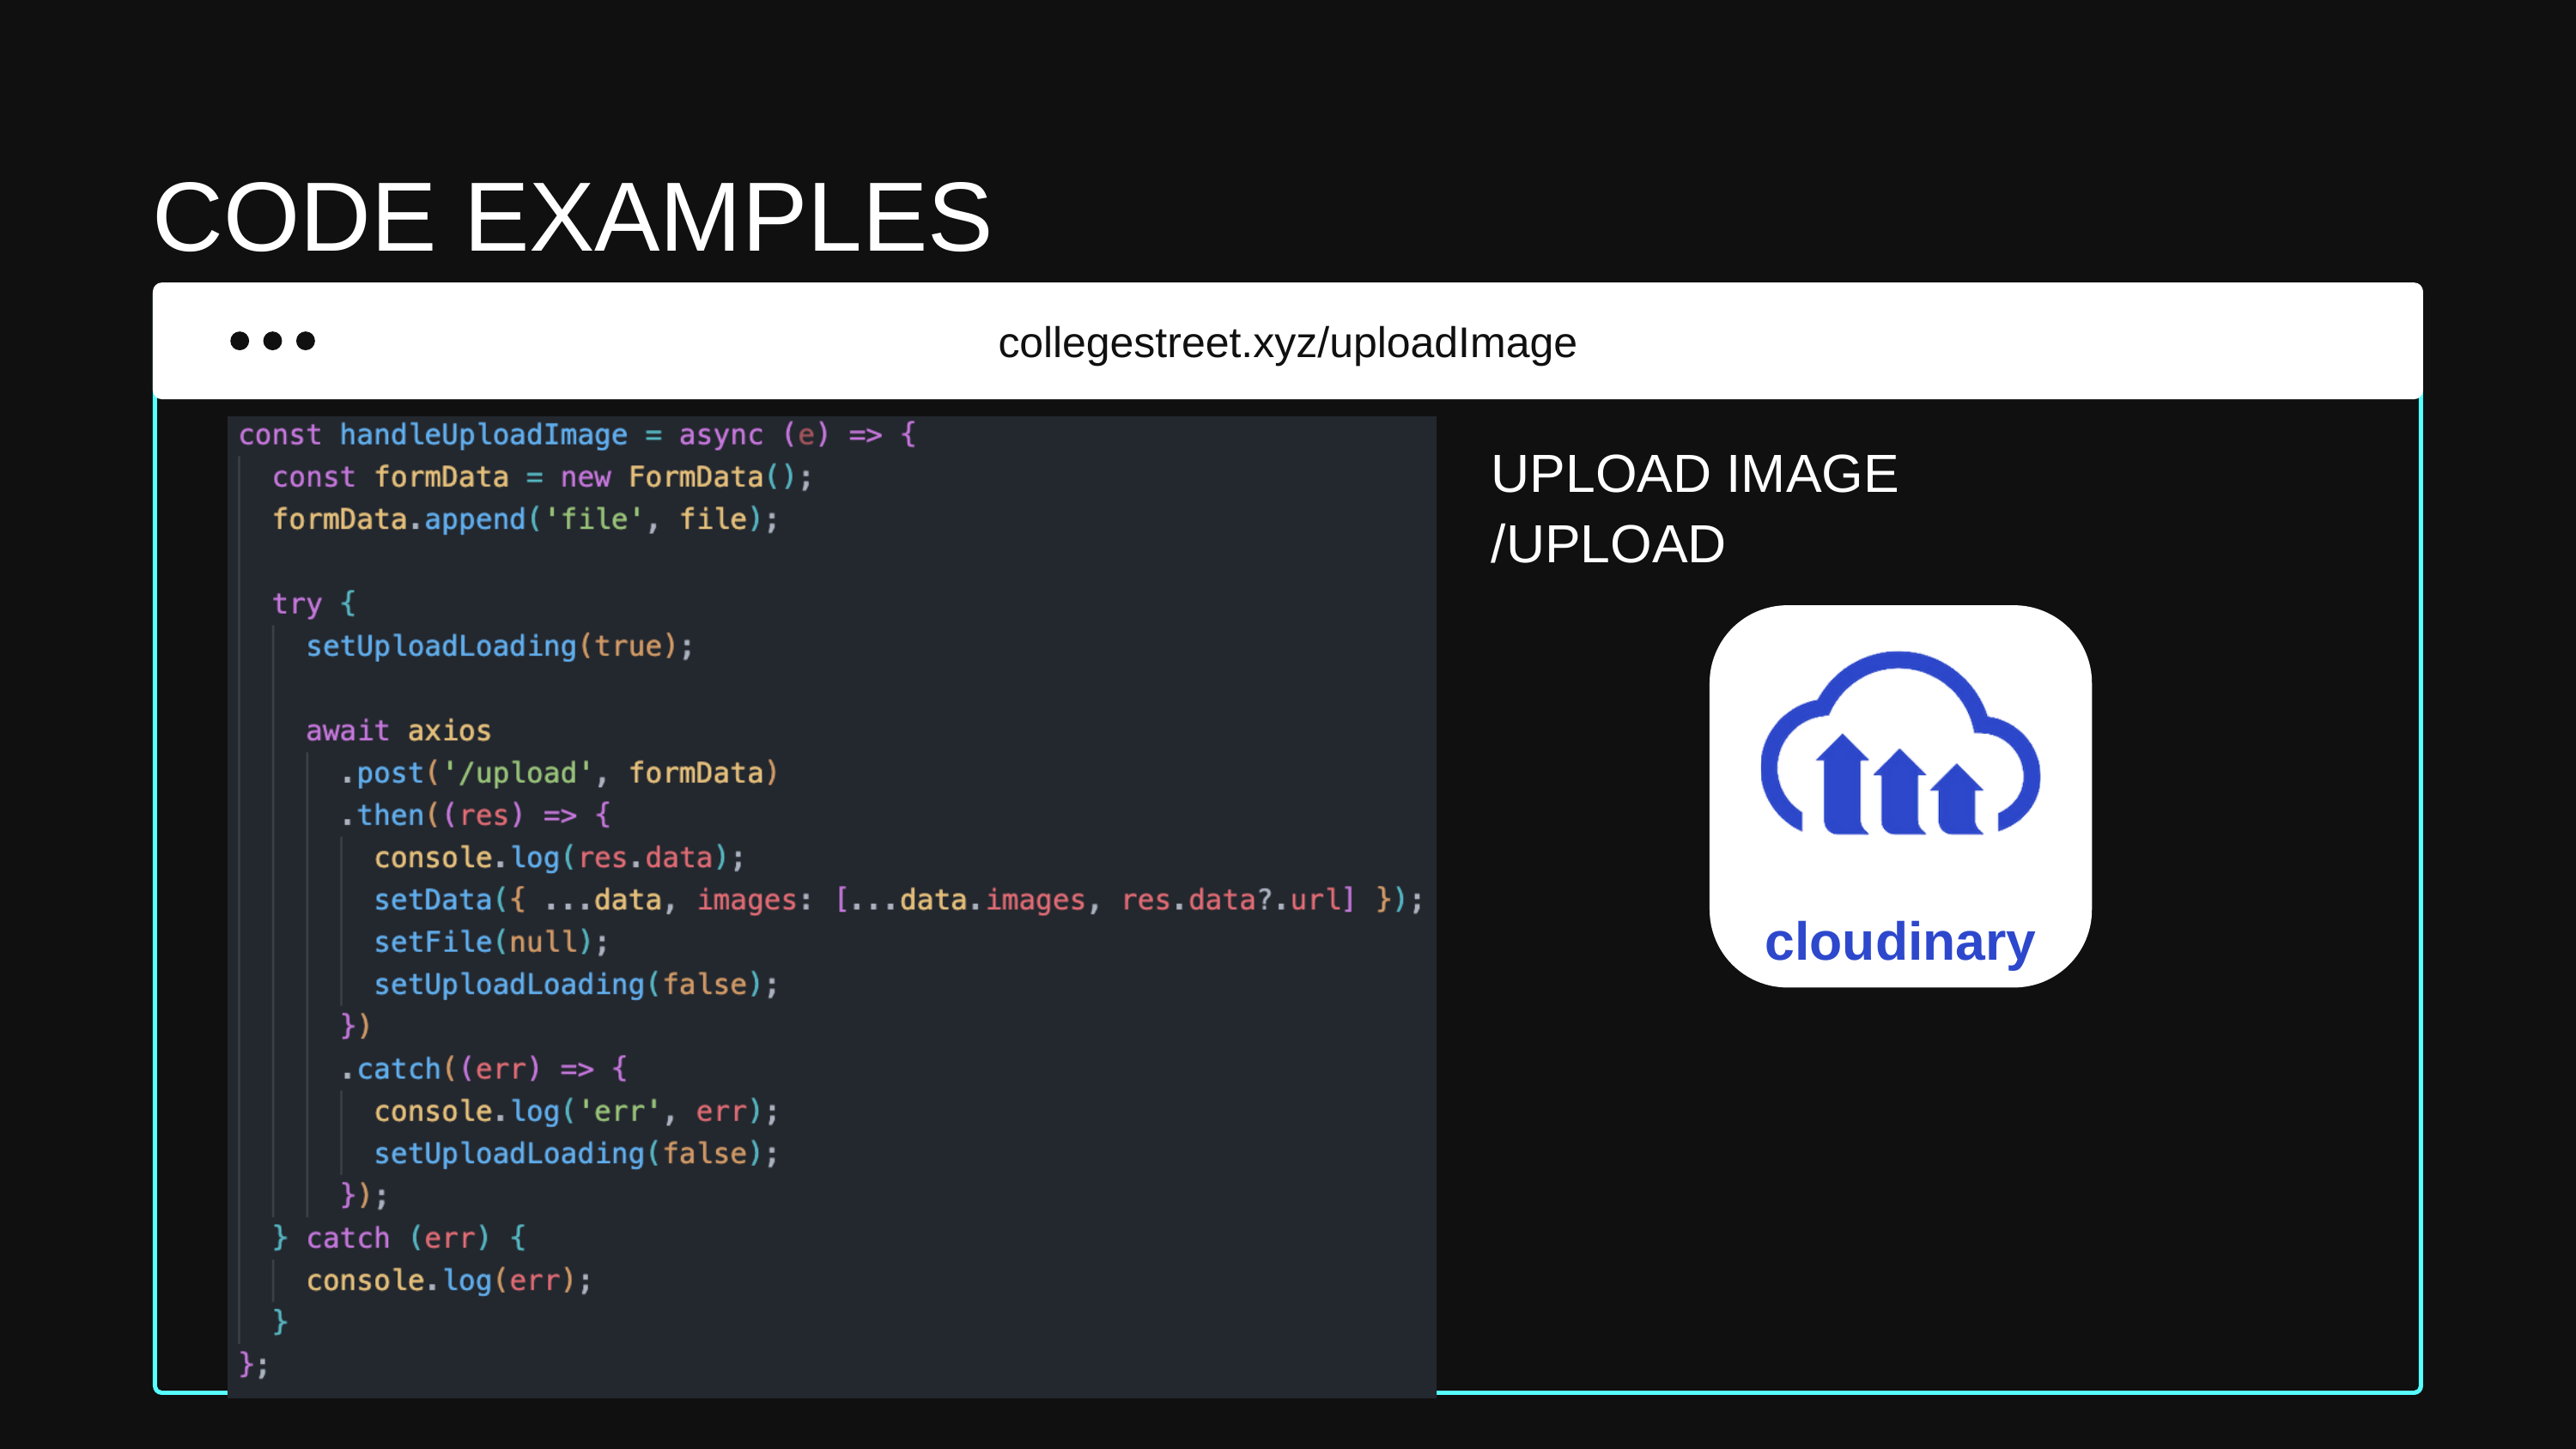

CODE EXAMPLES

collegestreet.xyz/uploadImage

UPLOAD IMAGE
/UPLOAD

cloudinary